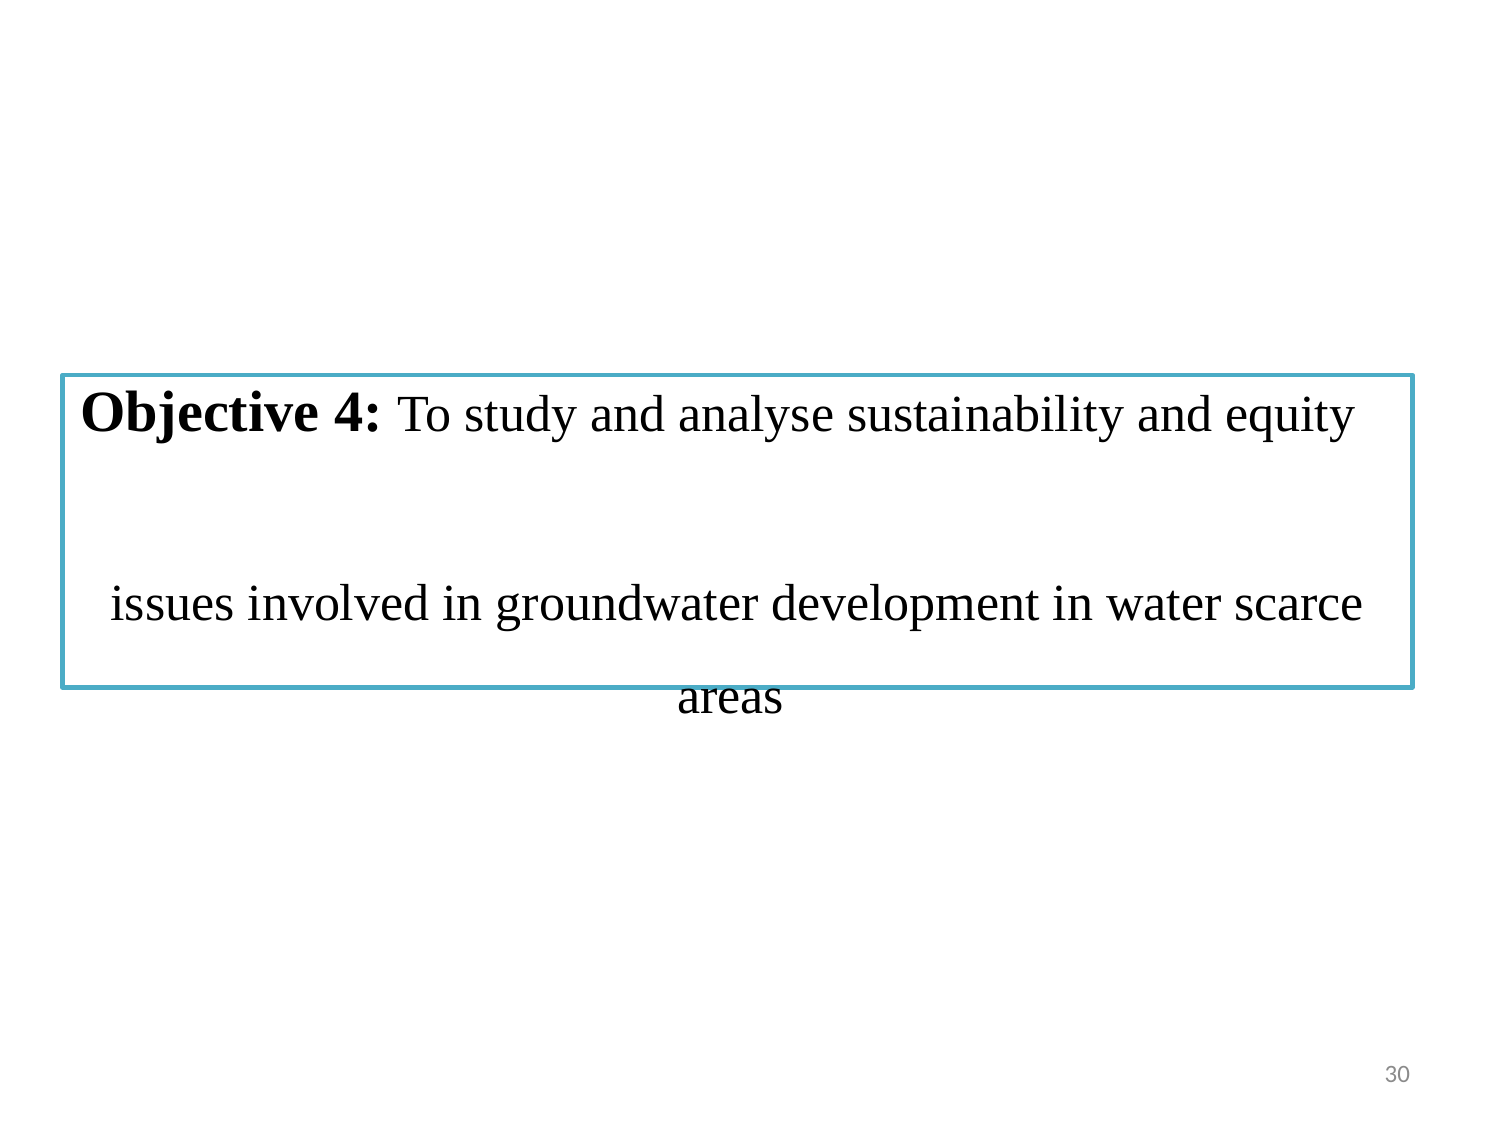

# Objective 4: To study and analyse sustainability and equity issues involved in groundwater development in water scarce areas
30